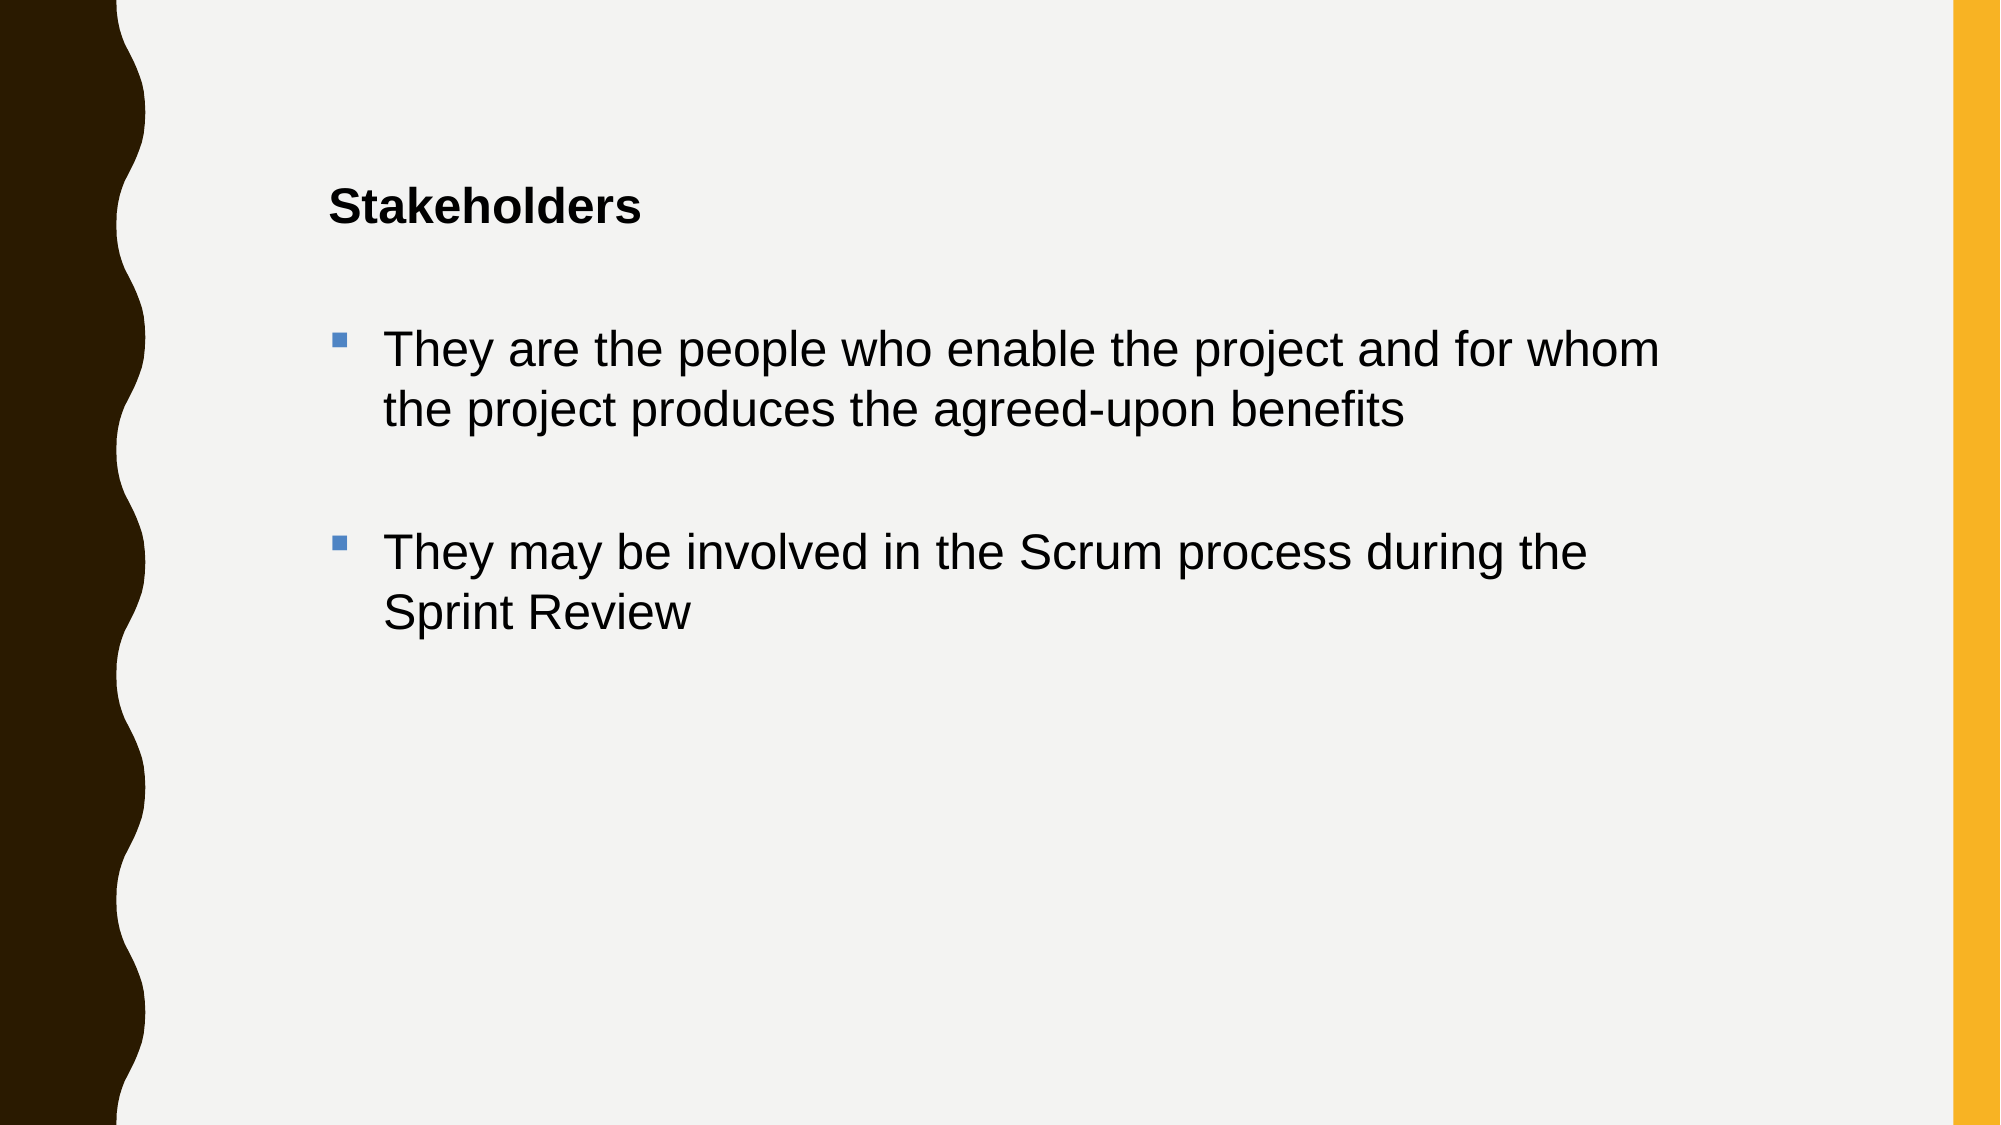

Stakeholders

They are the people who enable the project and for whom the project produces the agreed-upon benefits

They may be involved in the Scrum process during the Sprint Review